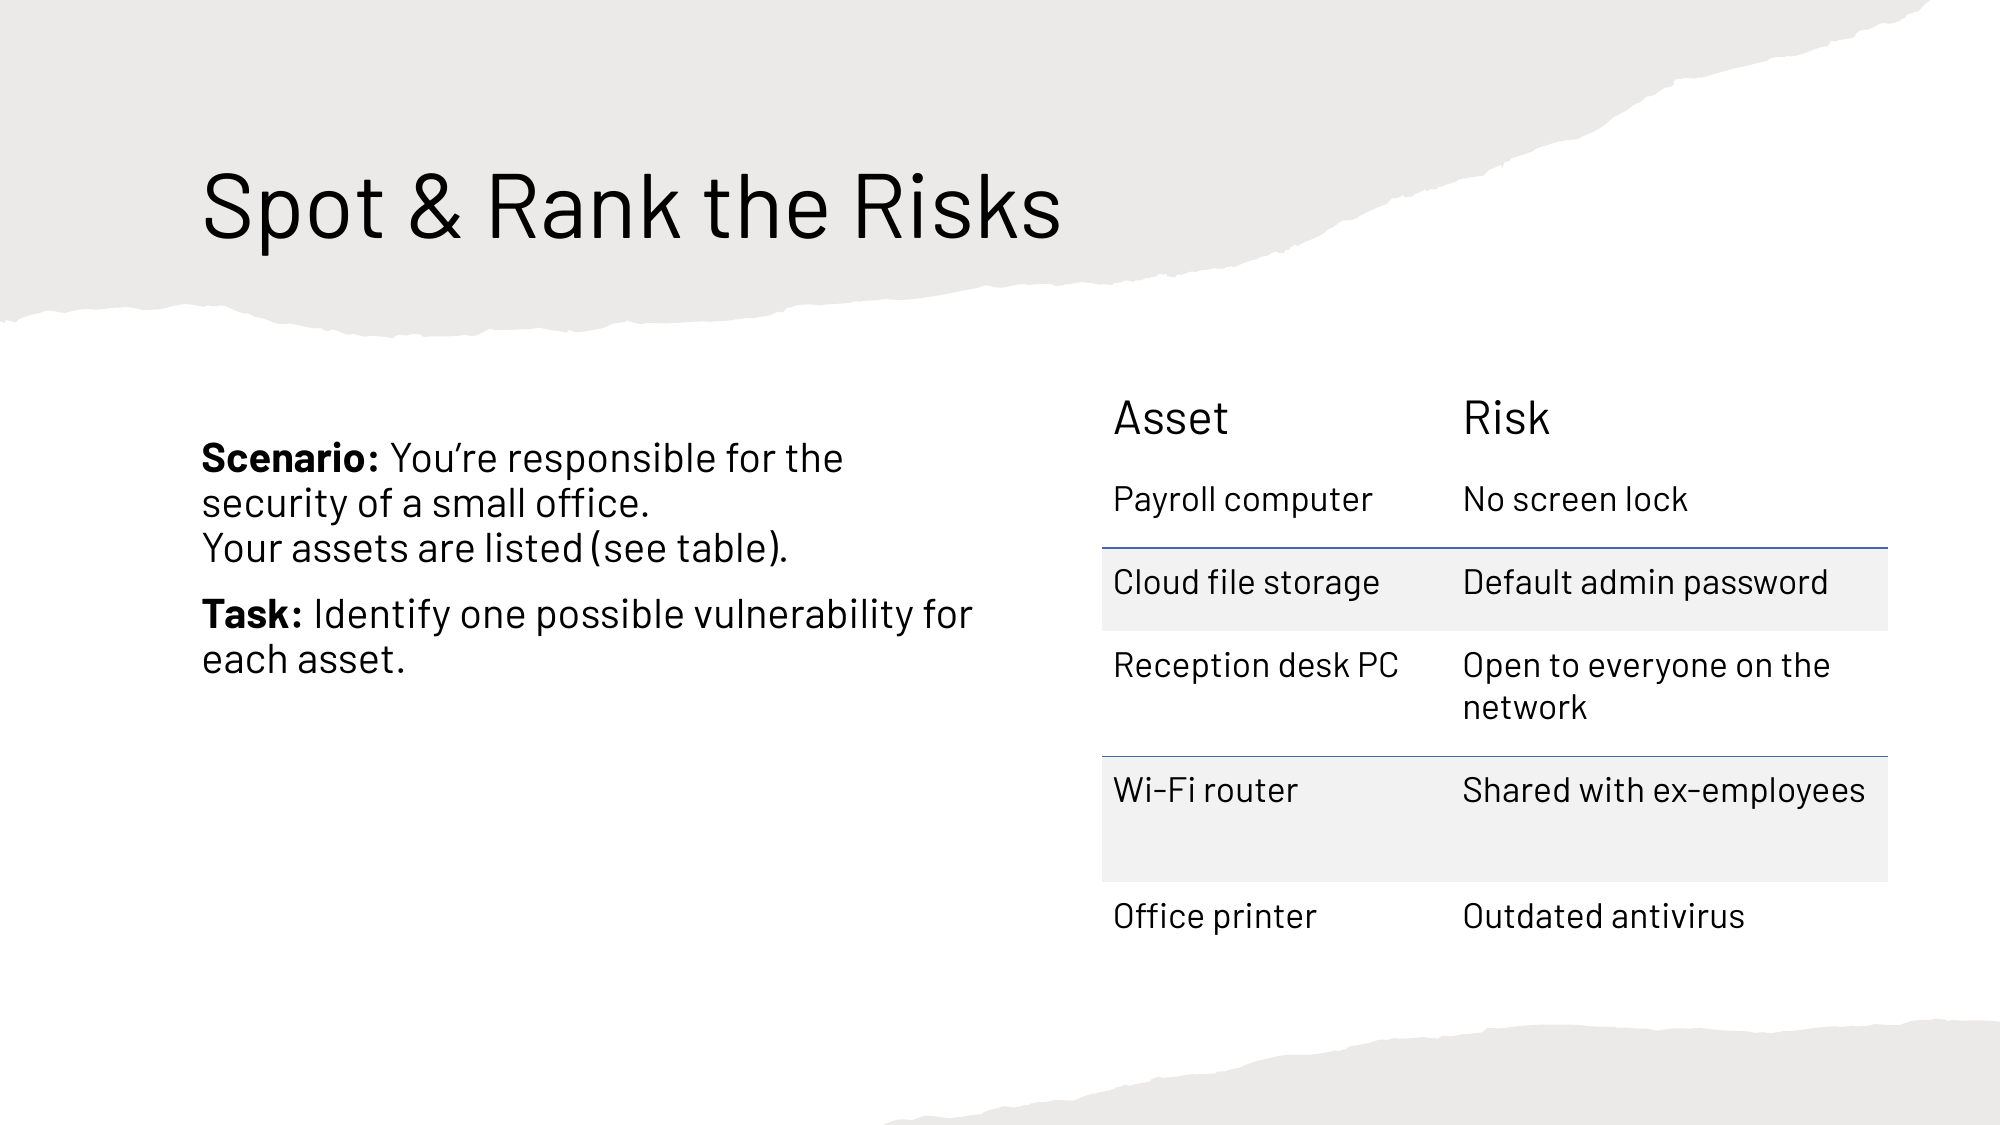

# Spot & Rank the Risks
| Asset | Risk |
| --- | --- |
| Payroll computer | No screen lock |
| Cloud file storage | Default admin password |
| Reception desk PC | Open to everyone on the network |
| Wi-Fi router | Shared with ex-employees |
| Office printer | Outdated antivirus |
Scenario: You’re responsible for the security of a small office.
Your assets are listed (see table).
Task: Identify one possible vulnerability for each asset.